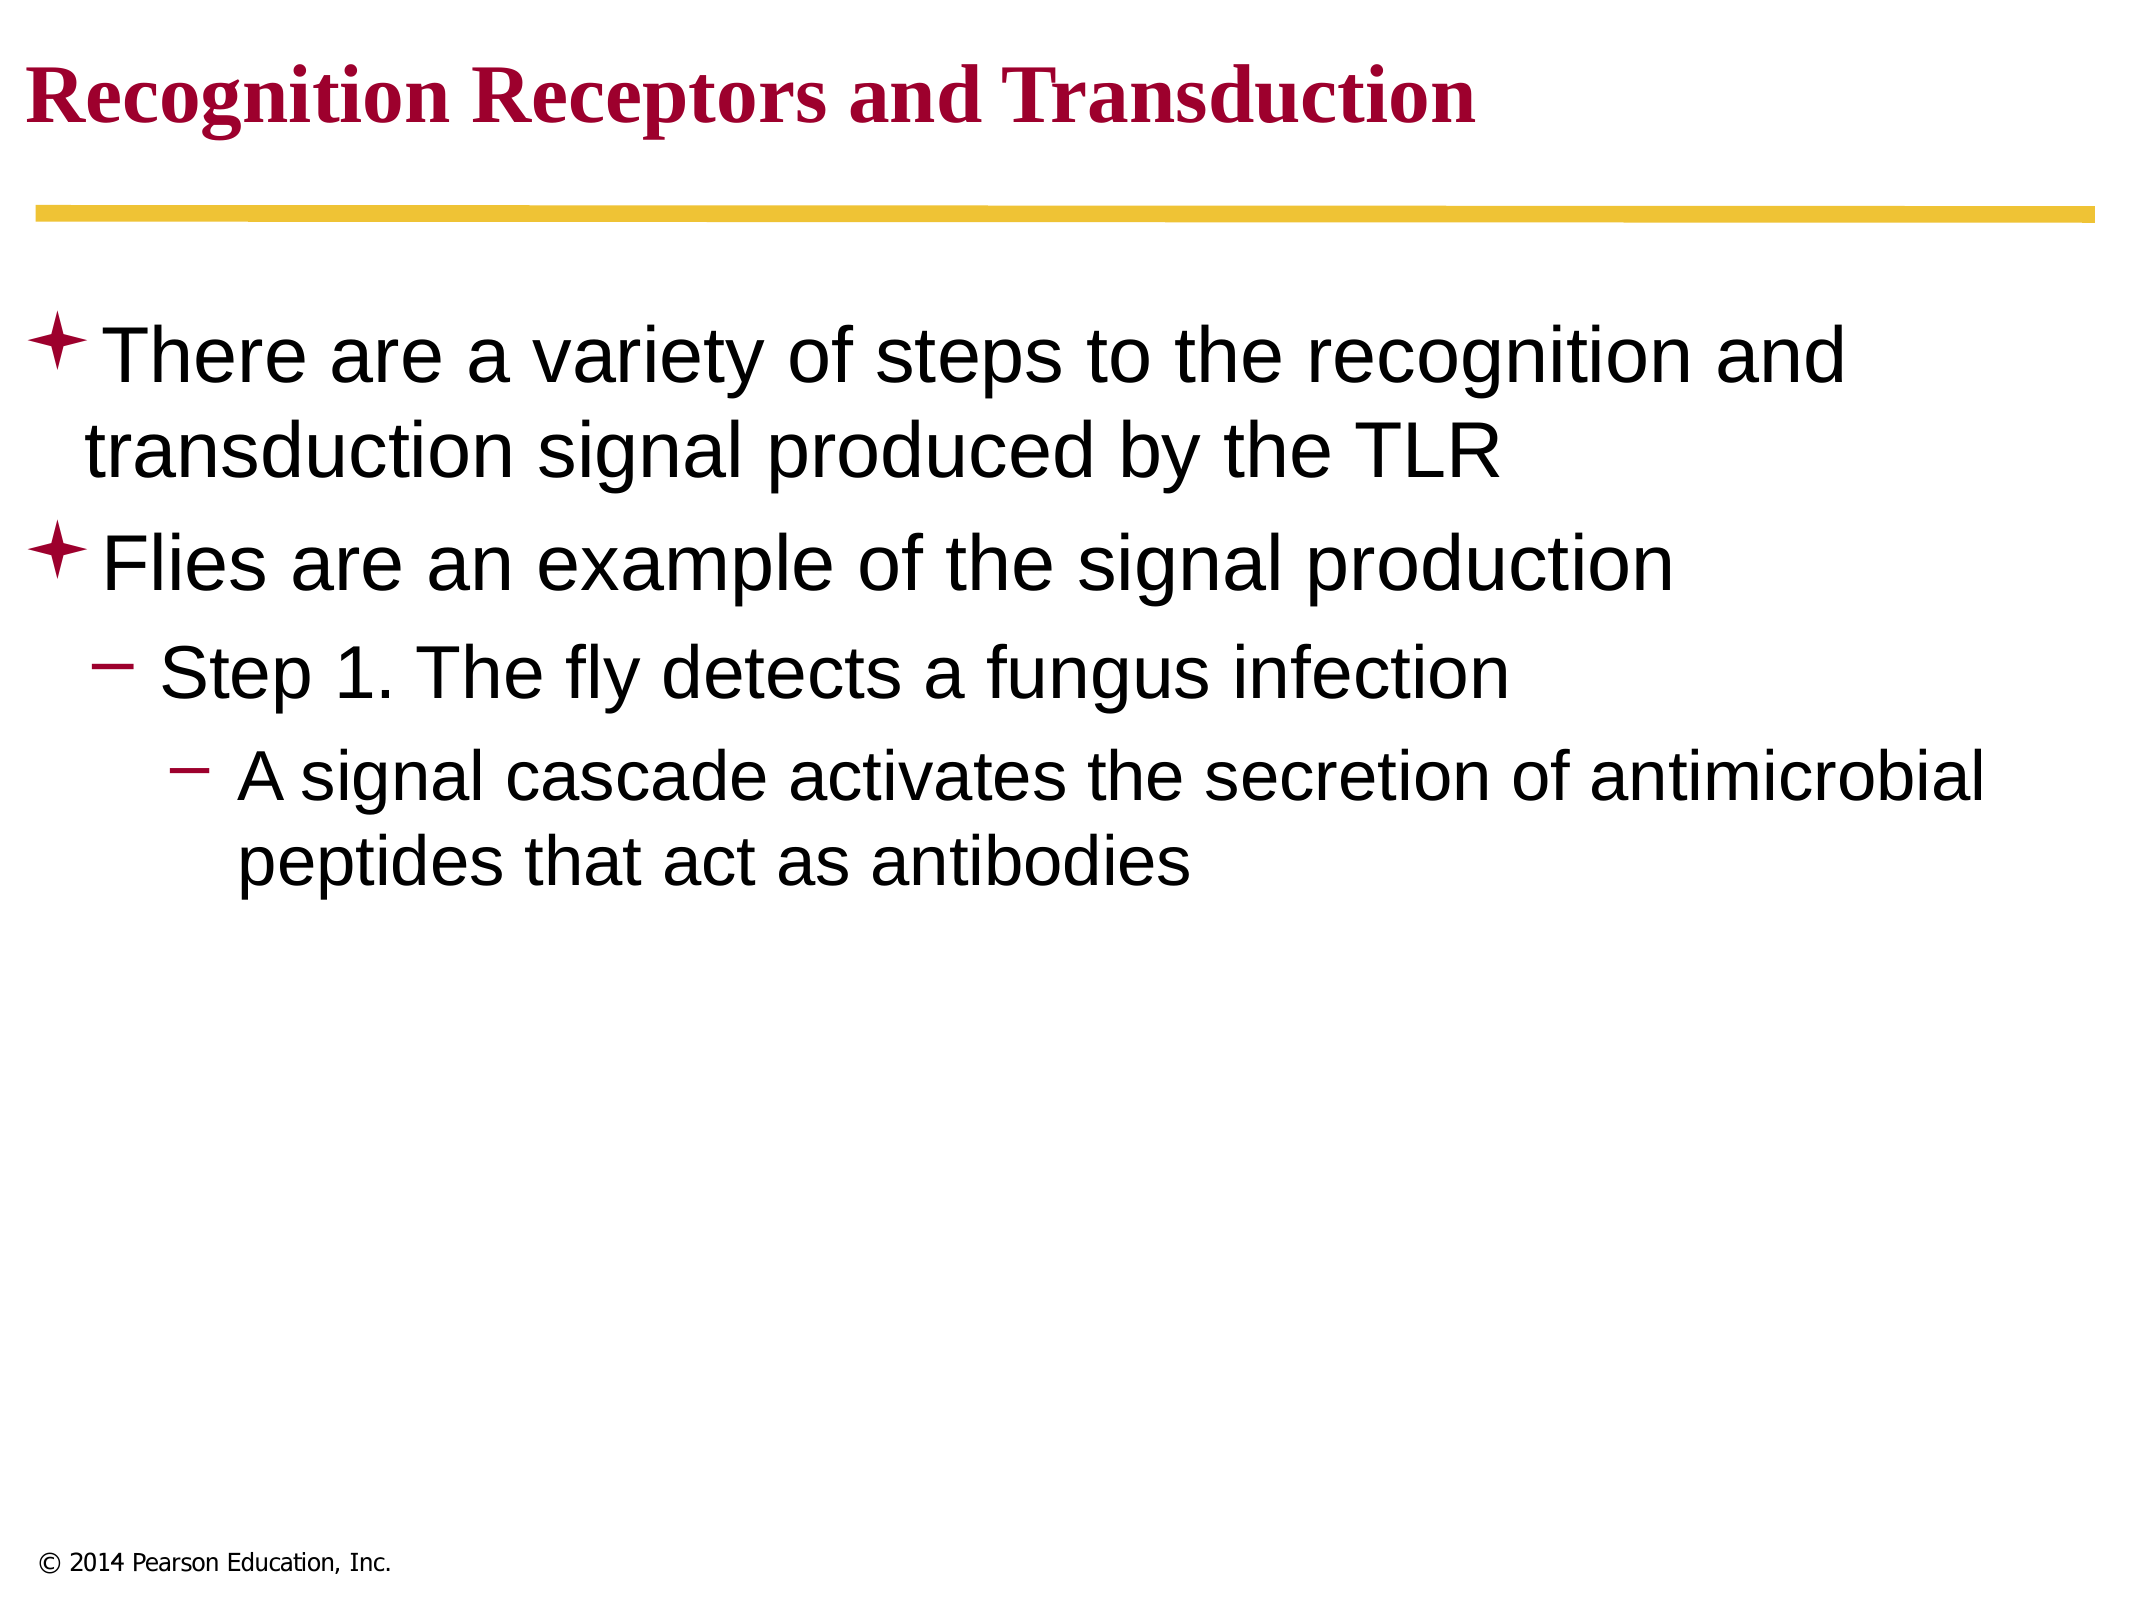

Recognition Receptors and Transduction

There are a variety of steps to the recognition and transduction signal produced by the TLR
Flies are an example of the signal production
Step 1. The fly detects a fungus infection
A signal cascade activates the secretion of antimicrobial peptides that act as antibodies